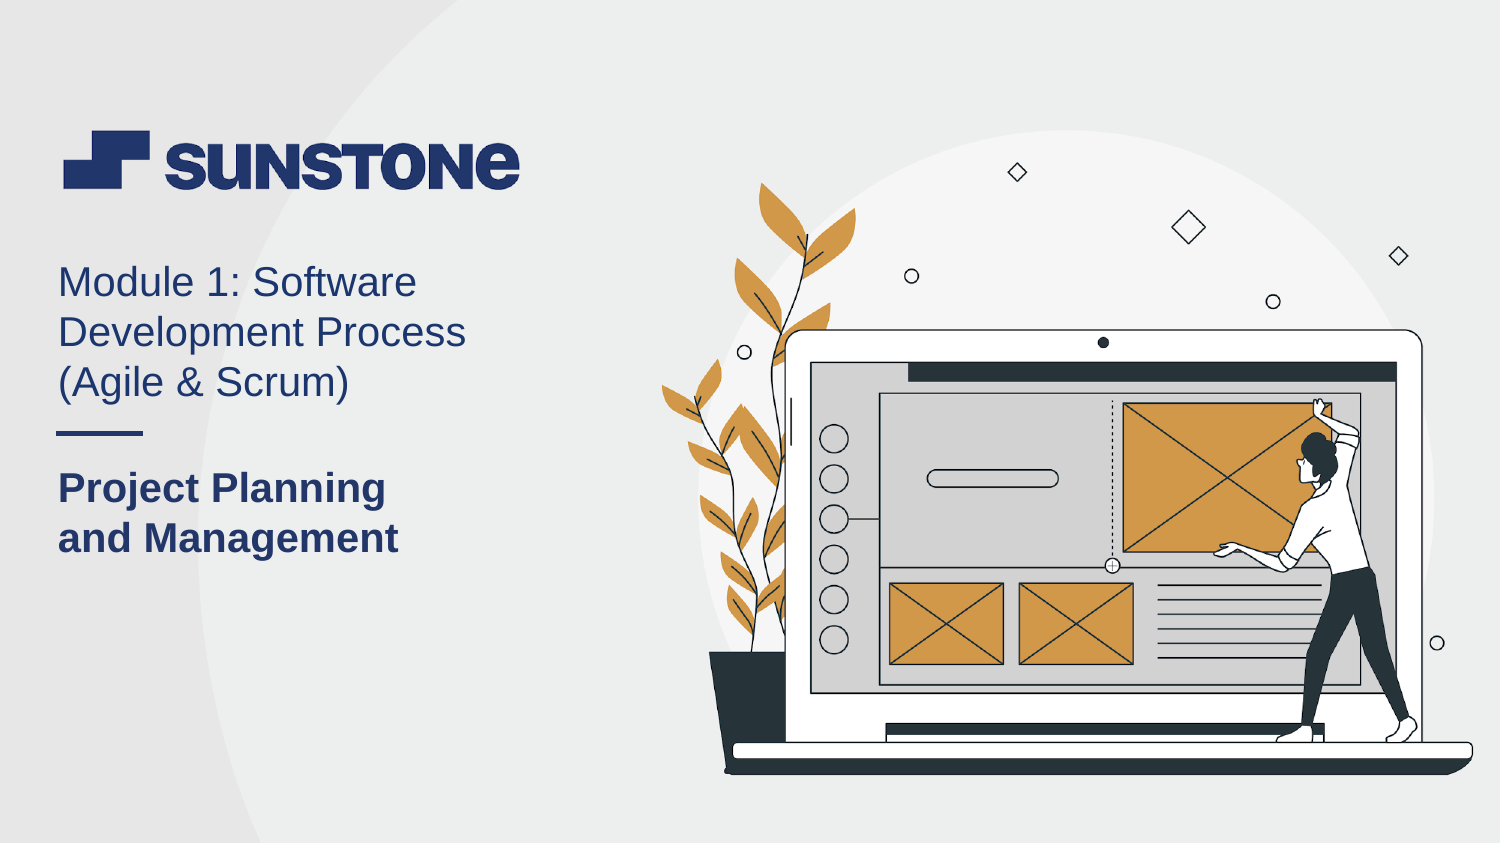

Module 1: Software Development Process
(Agile & Scrum)
Project Planning
and Management